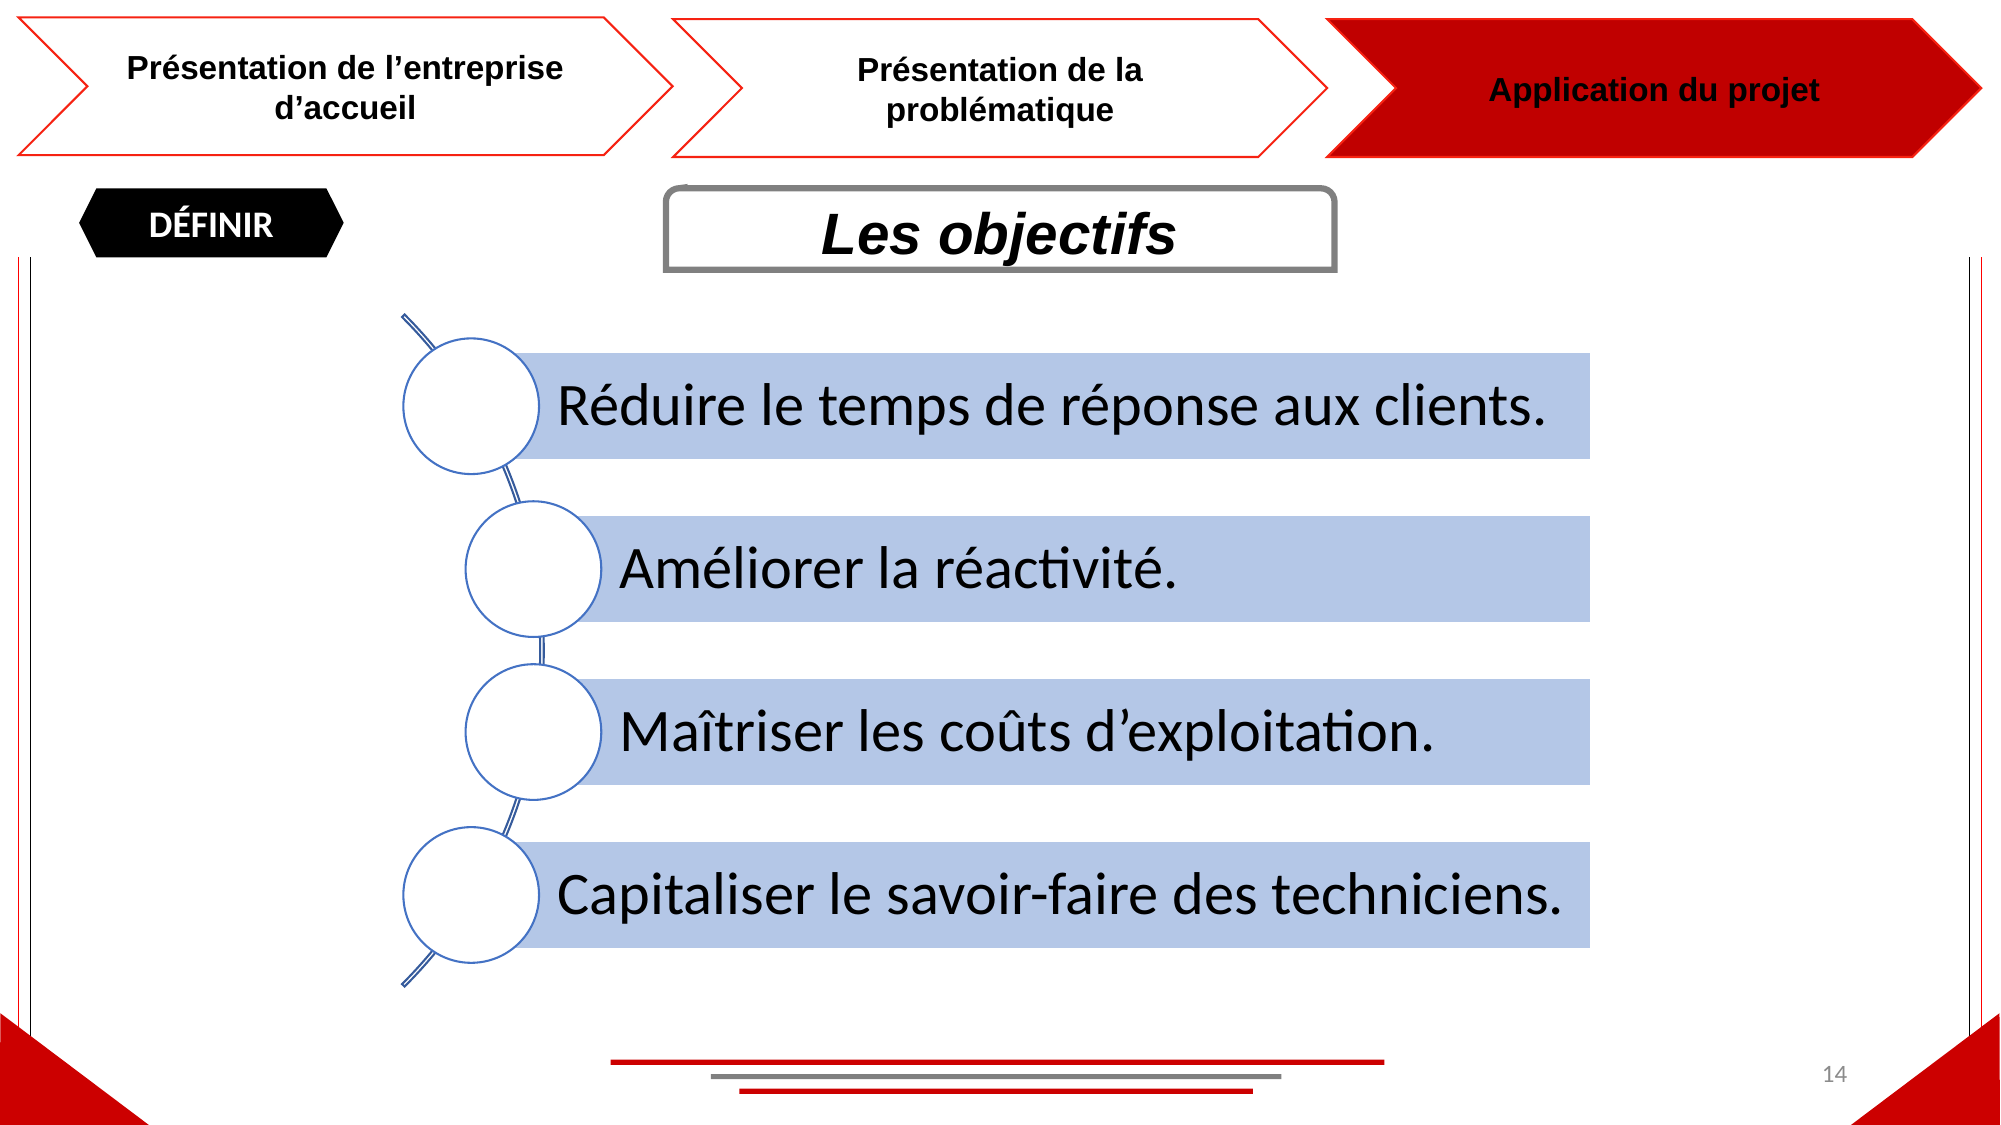

Présentation de l’entreprise d’accueil
Présentation de la problématique
Application du projet
Les objectifs
DÉFINIR

Réduire le temps de réponse aux clients.
Améliorer la réactivité.
Maîtriser les coûts d’exploitation.
Capitaliser le savoir-faire des techniciens.
14